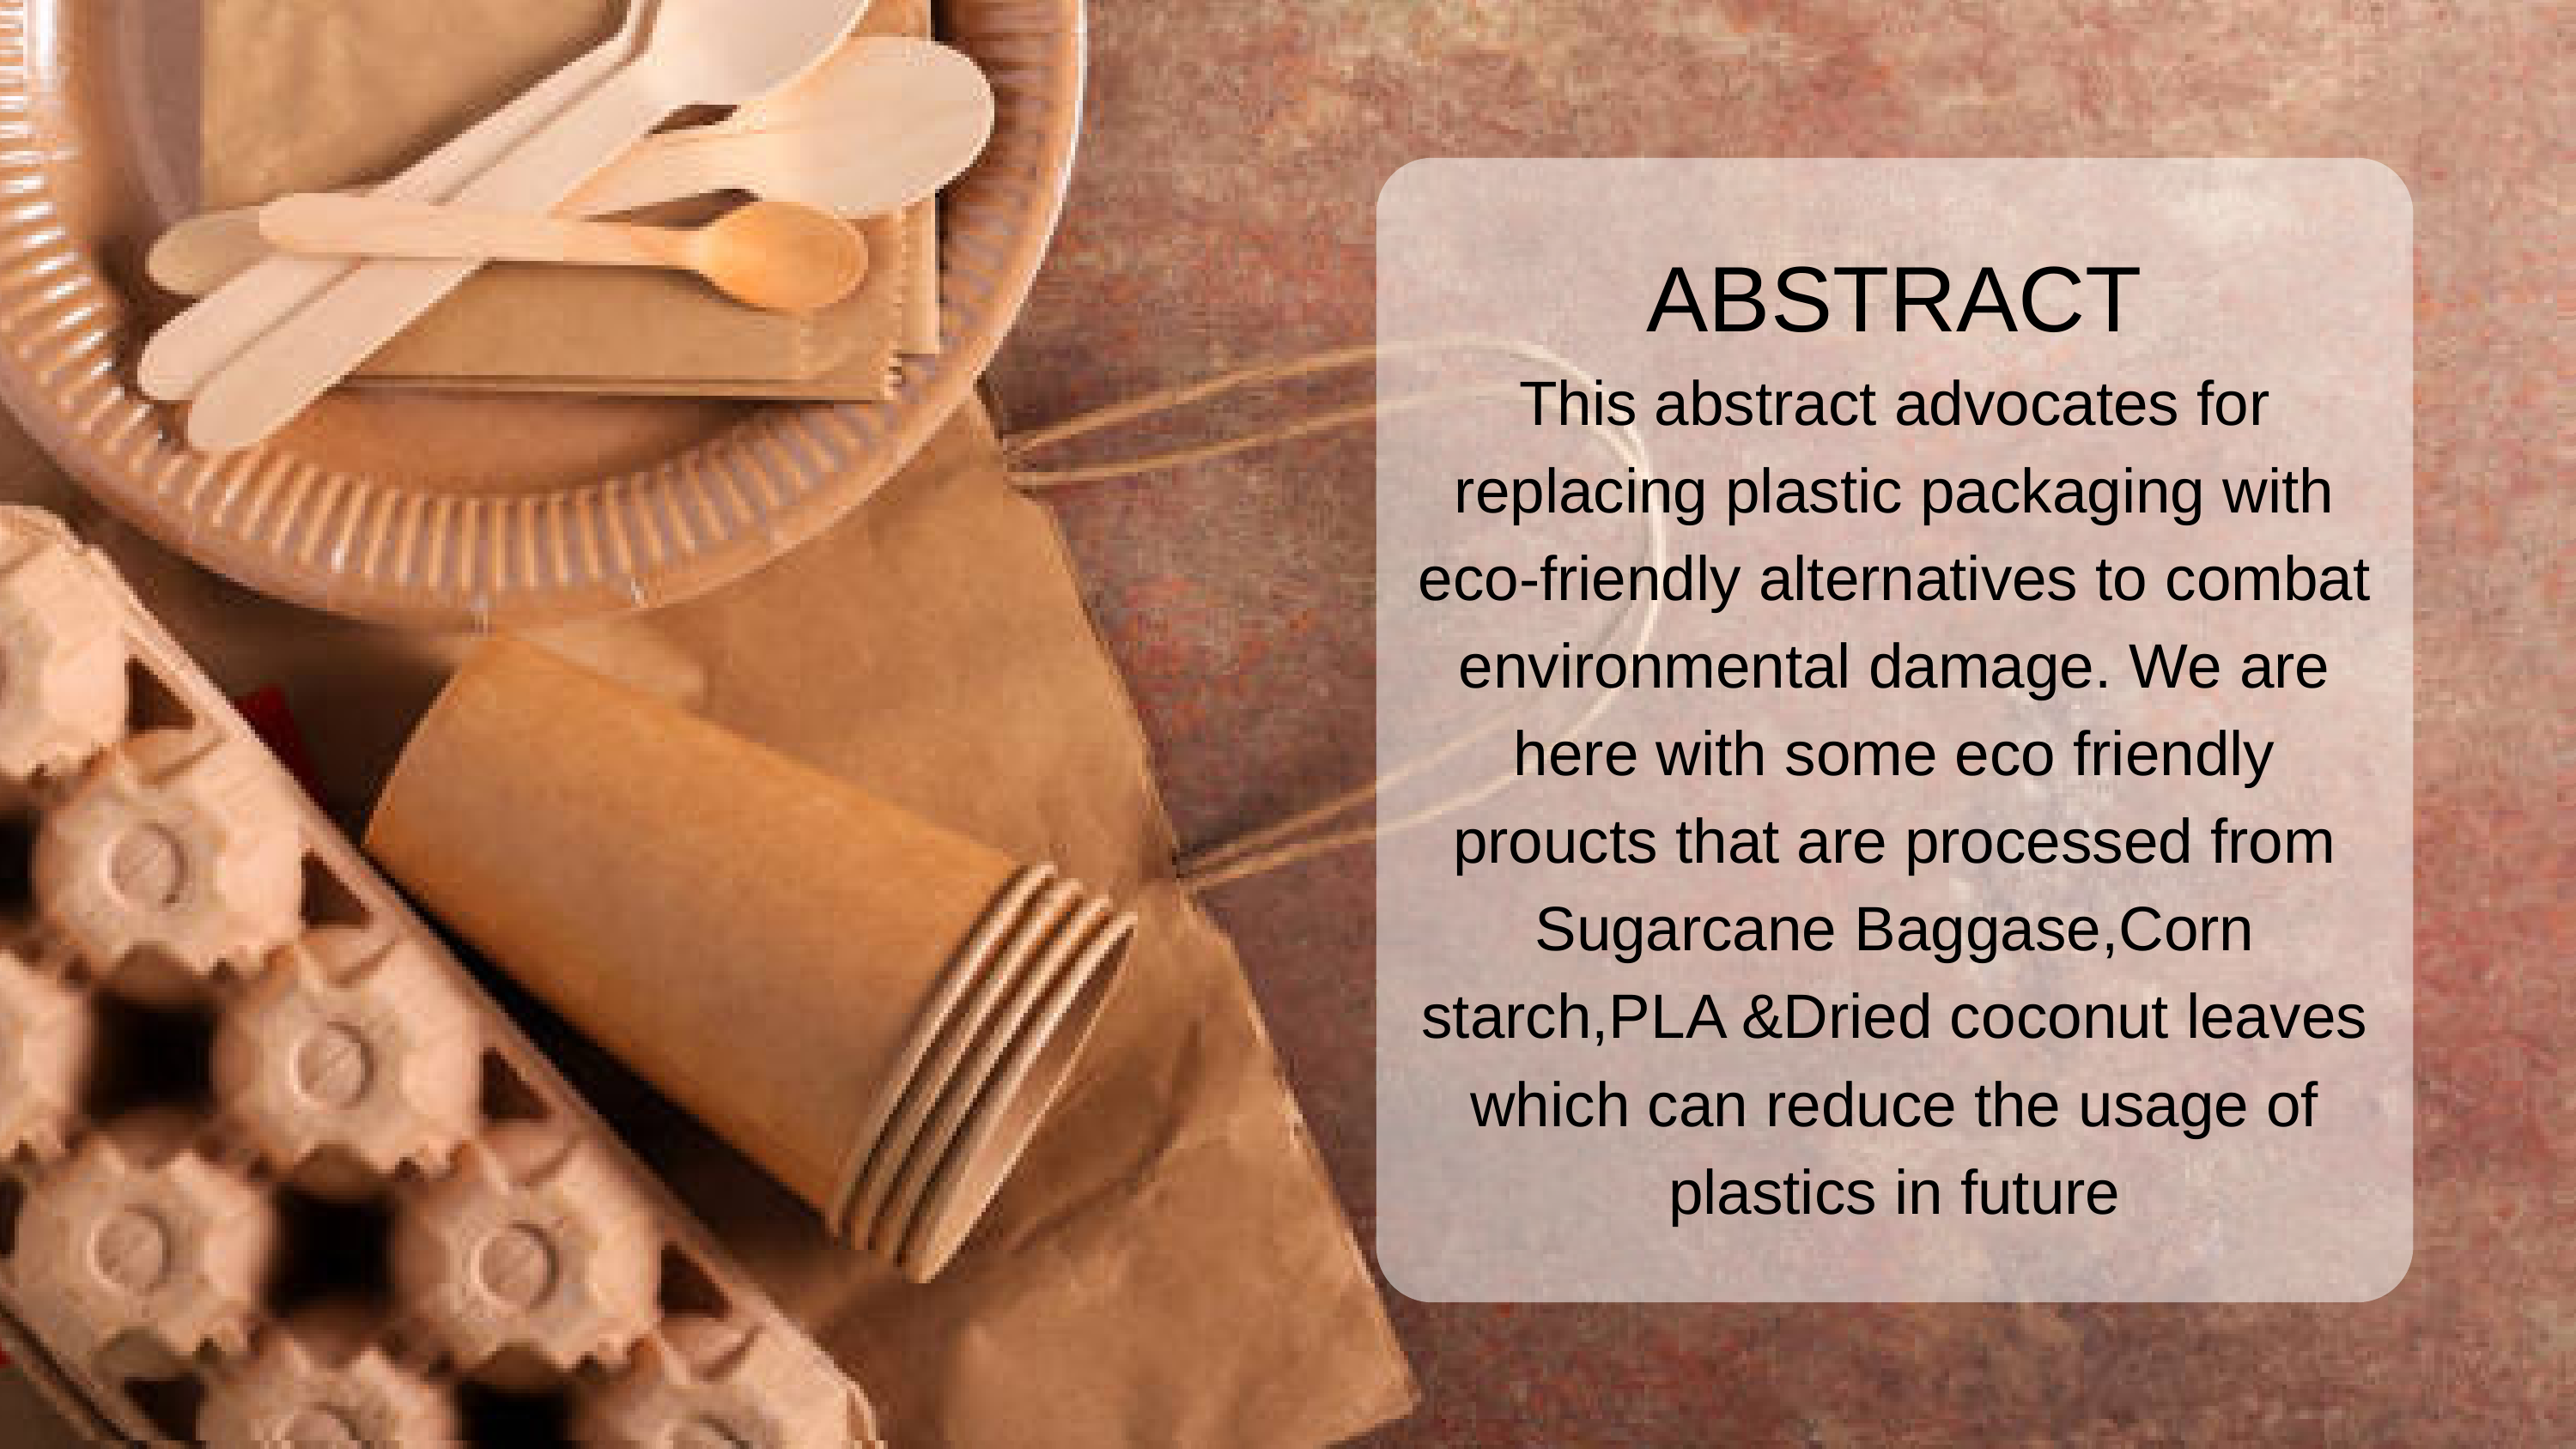

ABSTRACT
This abstract advocates for replacing plastic packaging with eco-friendly alternatives to combat environmental damage. We are here with some eco friendly proucts that are processed from Sugarcane Baggase,Corn starch,PLA &Dried coconut leaves which can reduce the usage of plastics in future